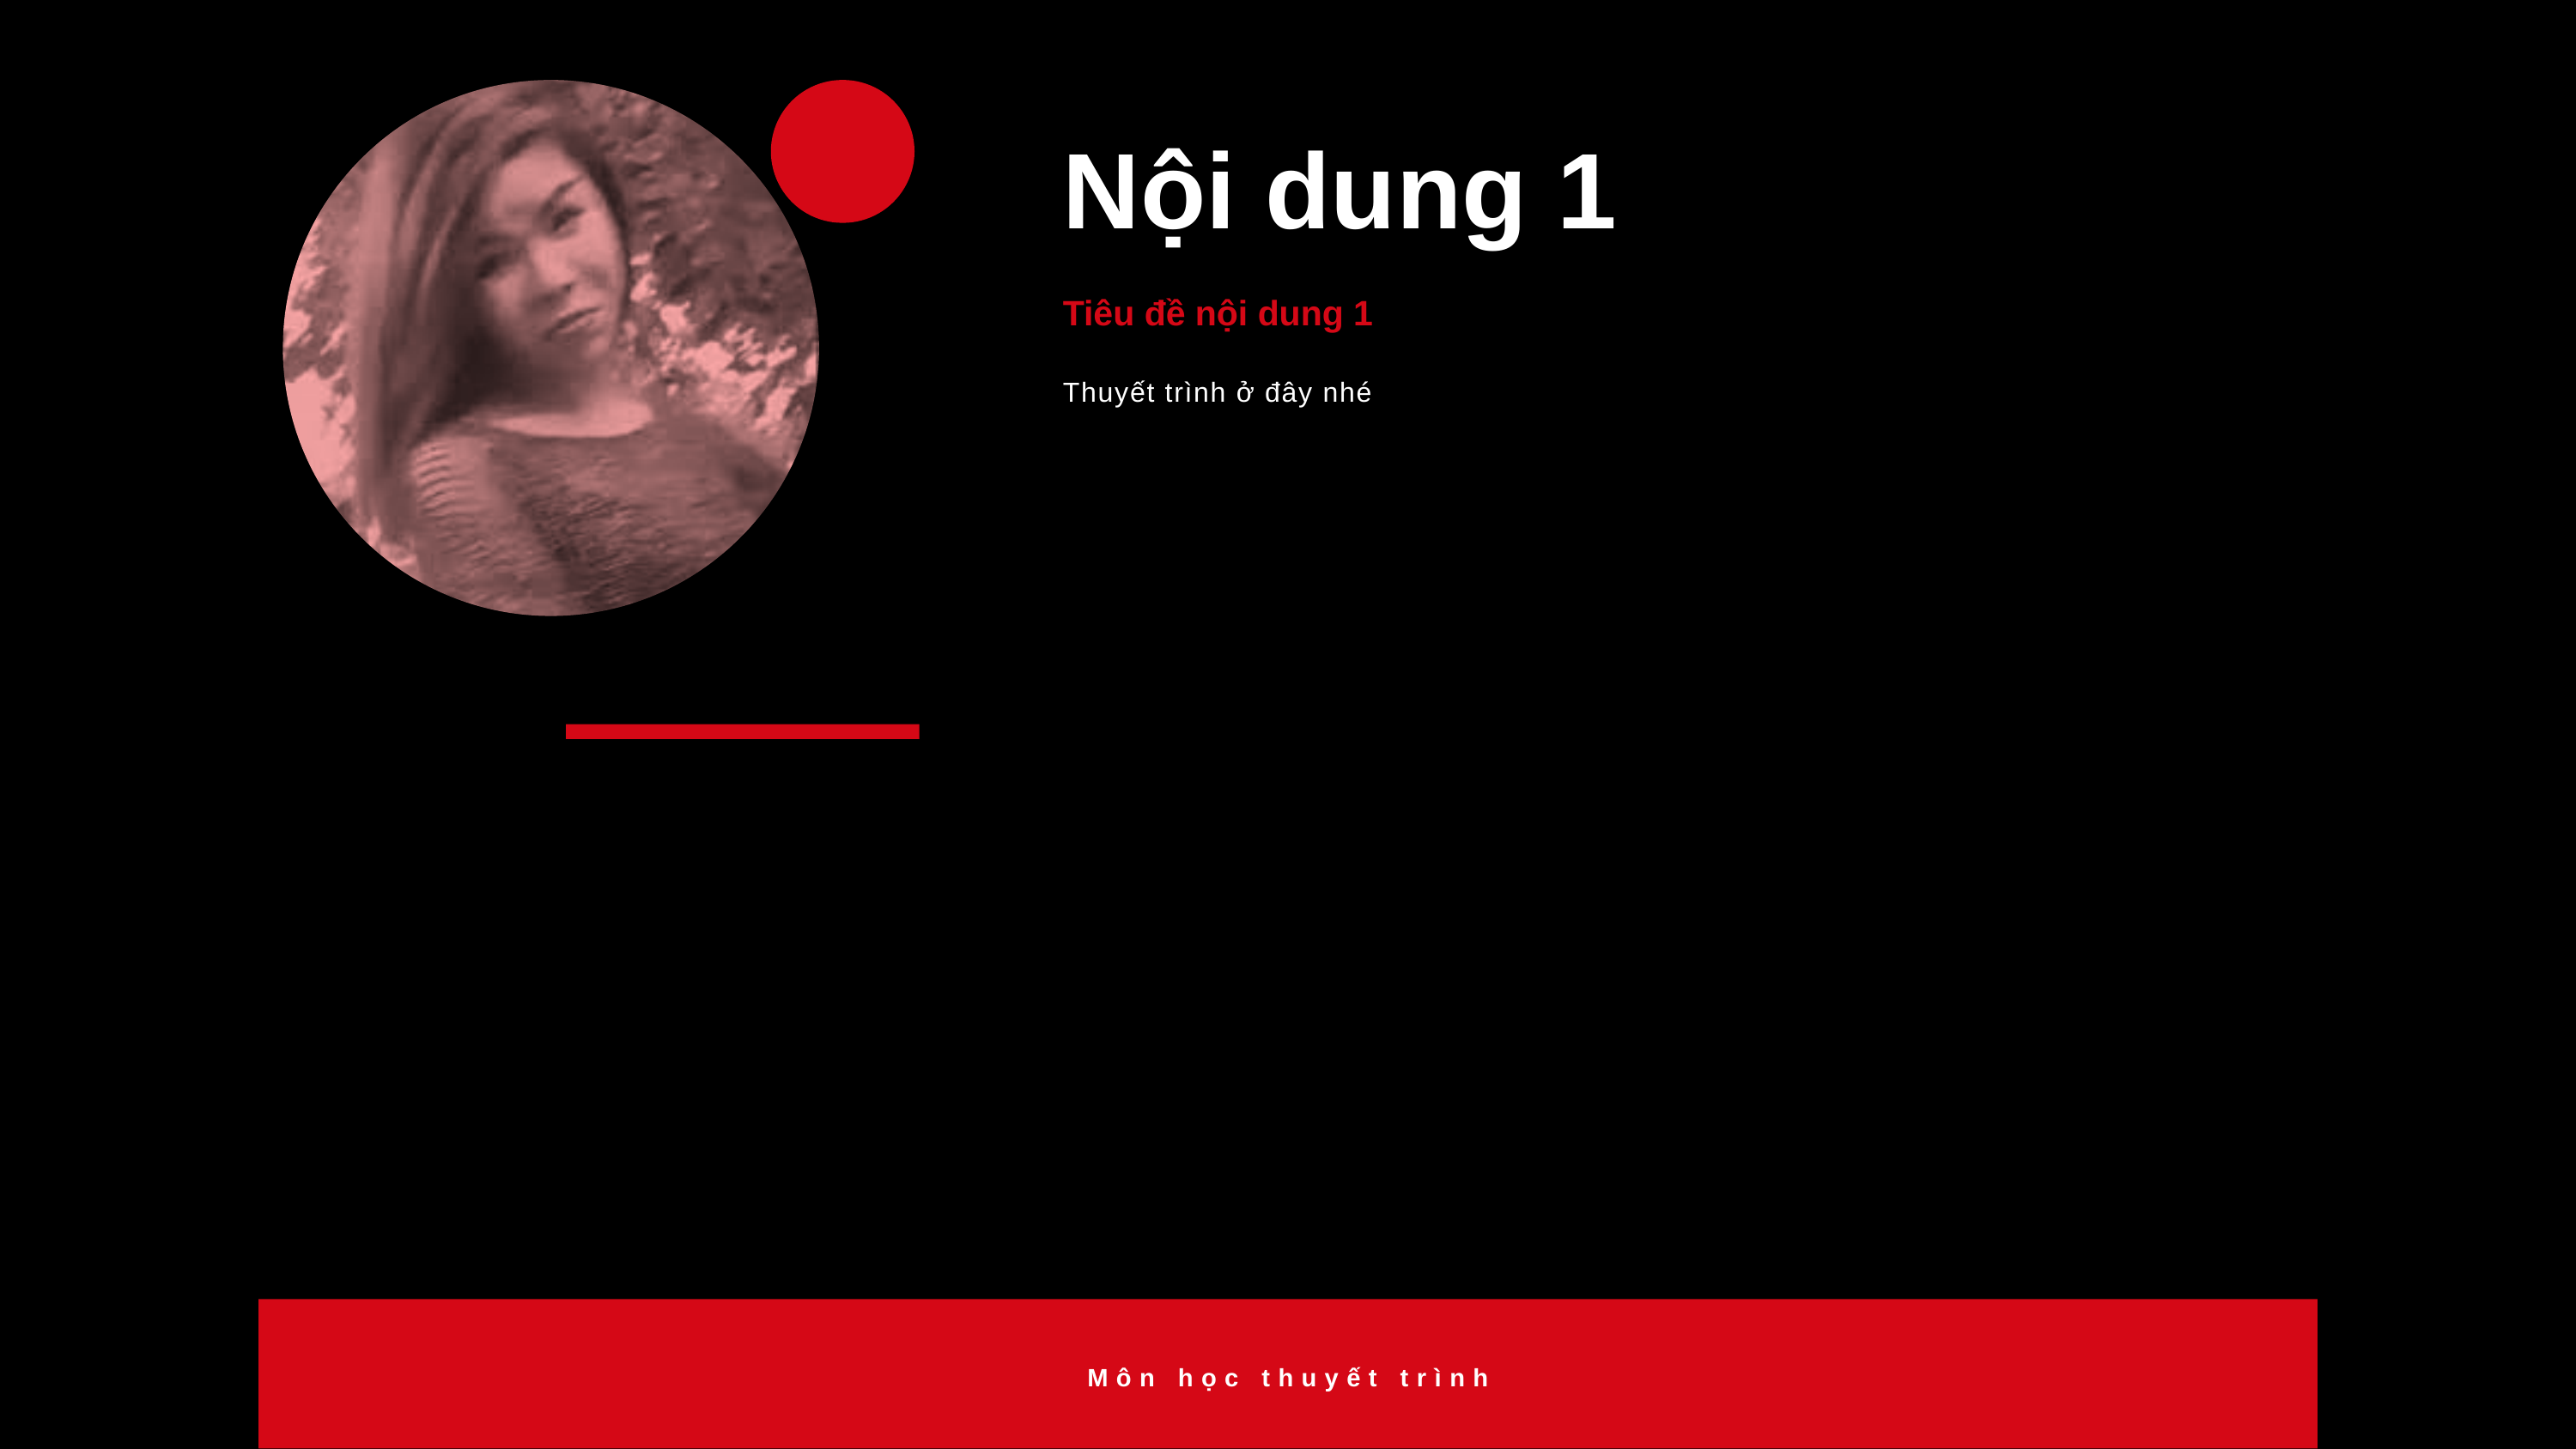

Nội dung 1
Tiêu đề nội dung 1

Thuyết trình ở đây nhé

Môn học thuyết trình